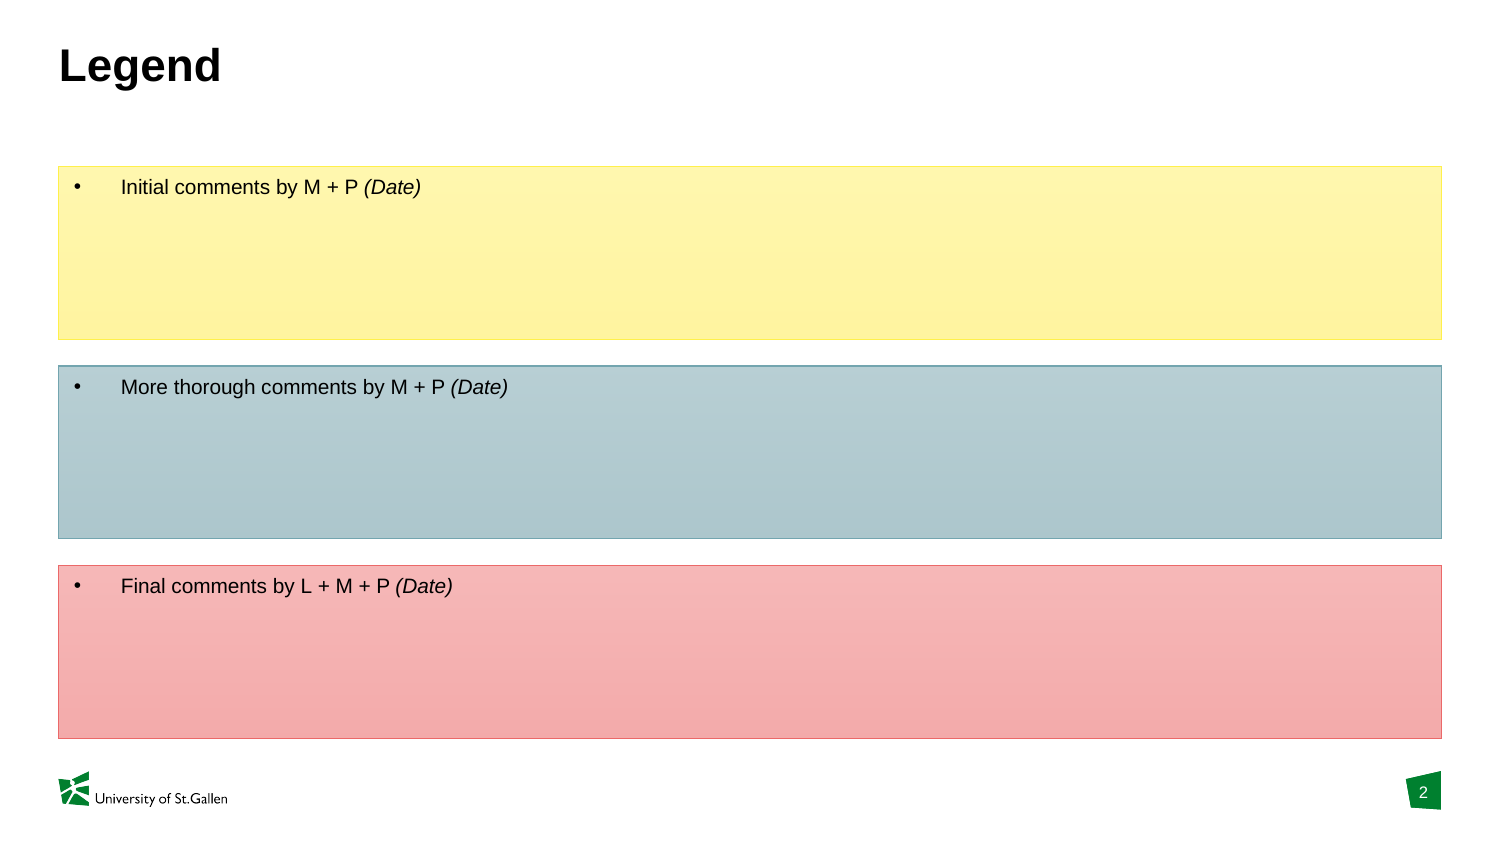

# Legend
Initial comments by M + P (Date)
More thorough comments by M + P (Date)
Final comments by L + M + P (Date)
2